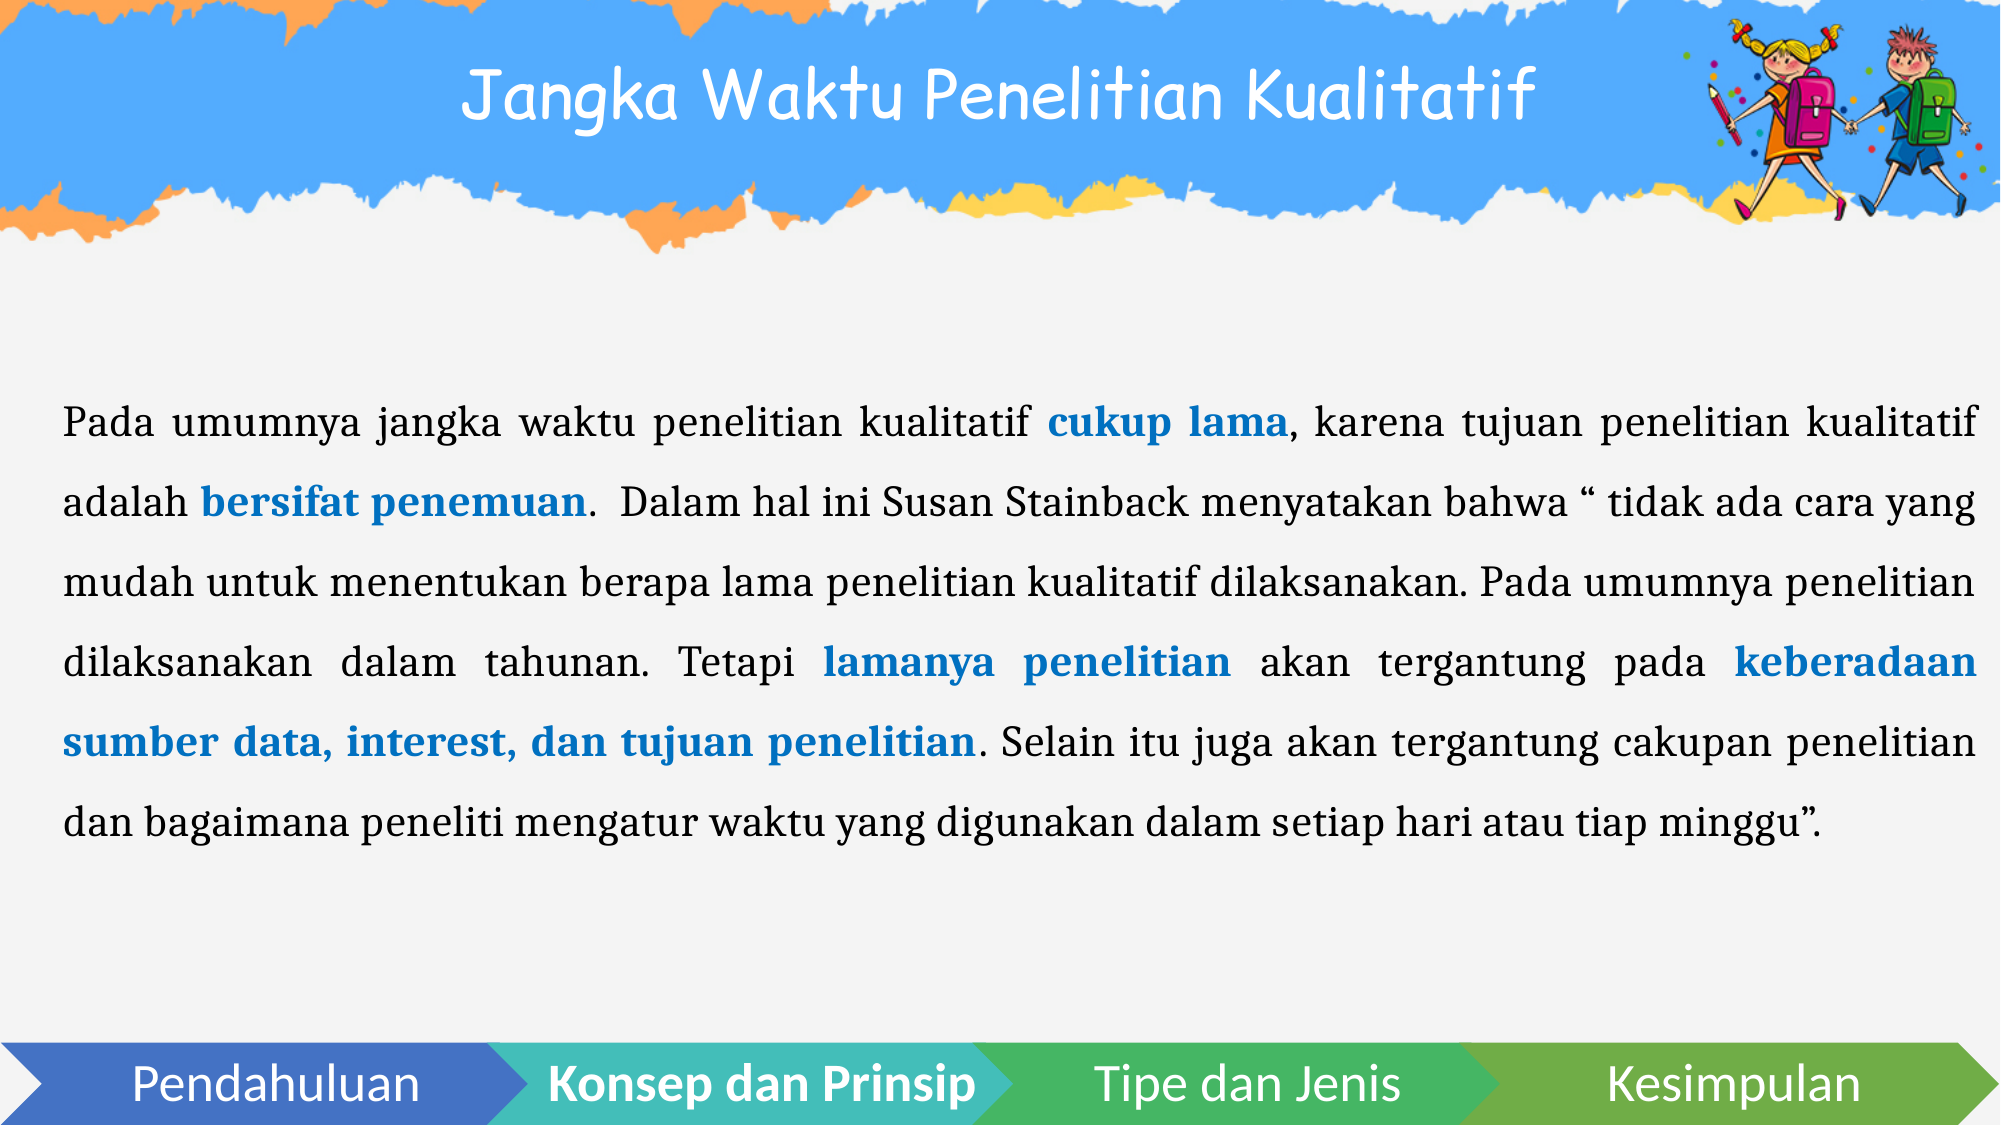

# Jangka Waktu Penelitian Kualitatif
Pada umumnya jangka waktu penelitian kualitatif cukup lama, karena tujuan penelitian kualitatif adalah bersifat penemuan.  Dalam hal ini Susan Stainback menyatakan bahwa “ tidak ada cara yang mudah untuk menentukan berapa lama penelitian kualitatif dilaksanakan. Pada umumnya penelitian dilaksanakan dalam tahunan. Tetapi lamanya penelitian akan tergantung pada keberadaan sumber data, interest, dan tujuan penelitian. Selain itu juga akan tergantung cakupan penelitian dan bagaimana peneliti mengatur waktu yang digunakan dalam setiap hari atau tiap minggu”.
Pendahuluan
Konsep dan Prinsip
Tipe dan Jenis
Kesimpulan